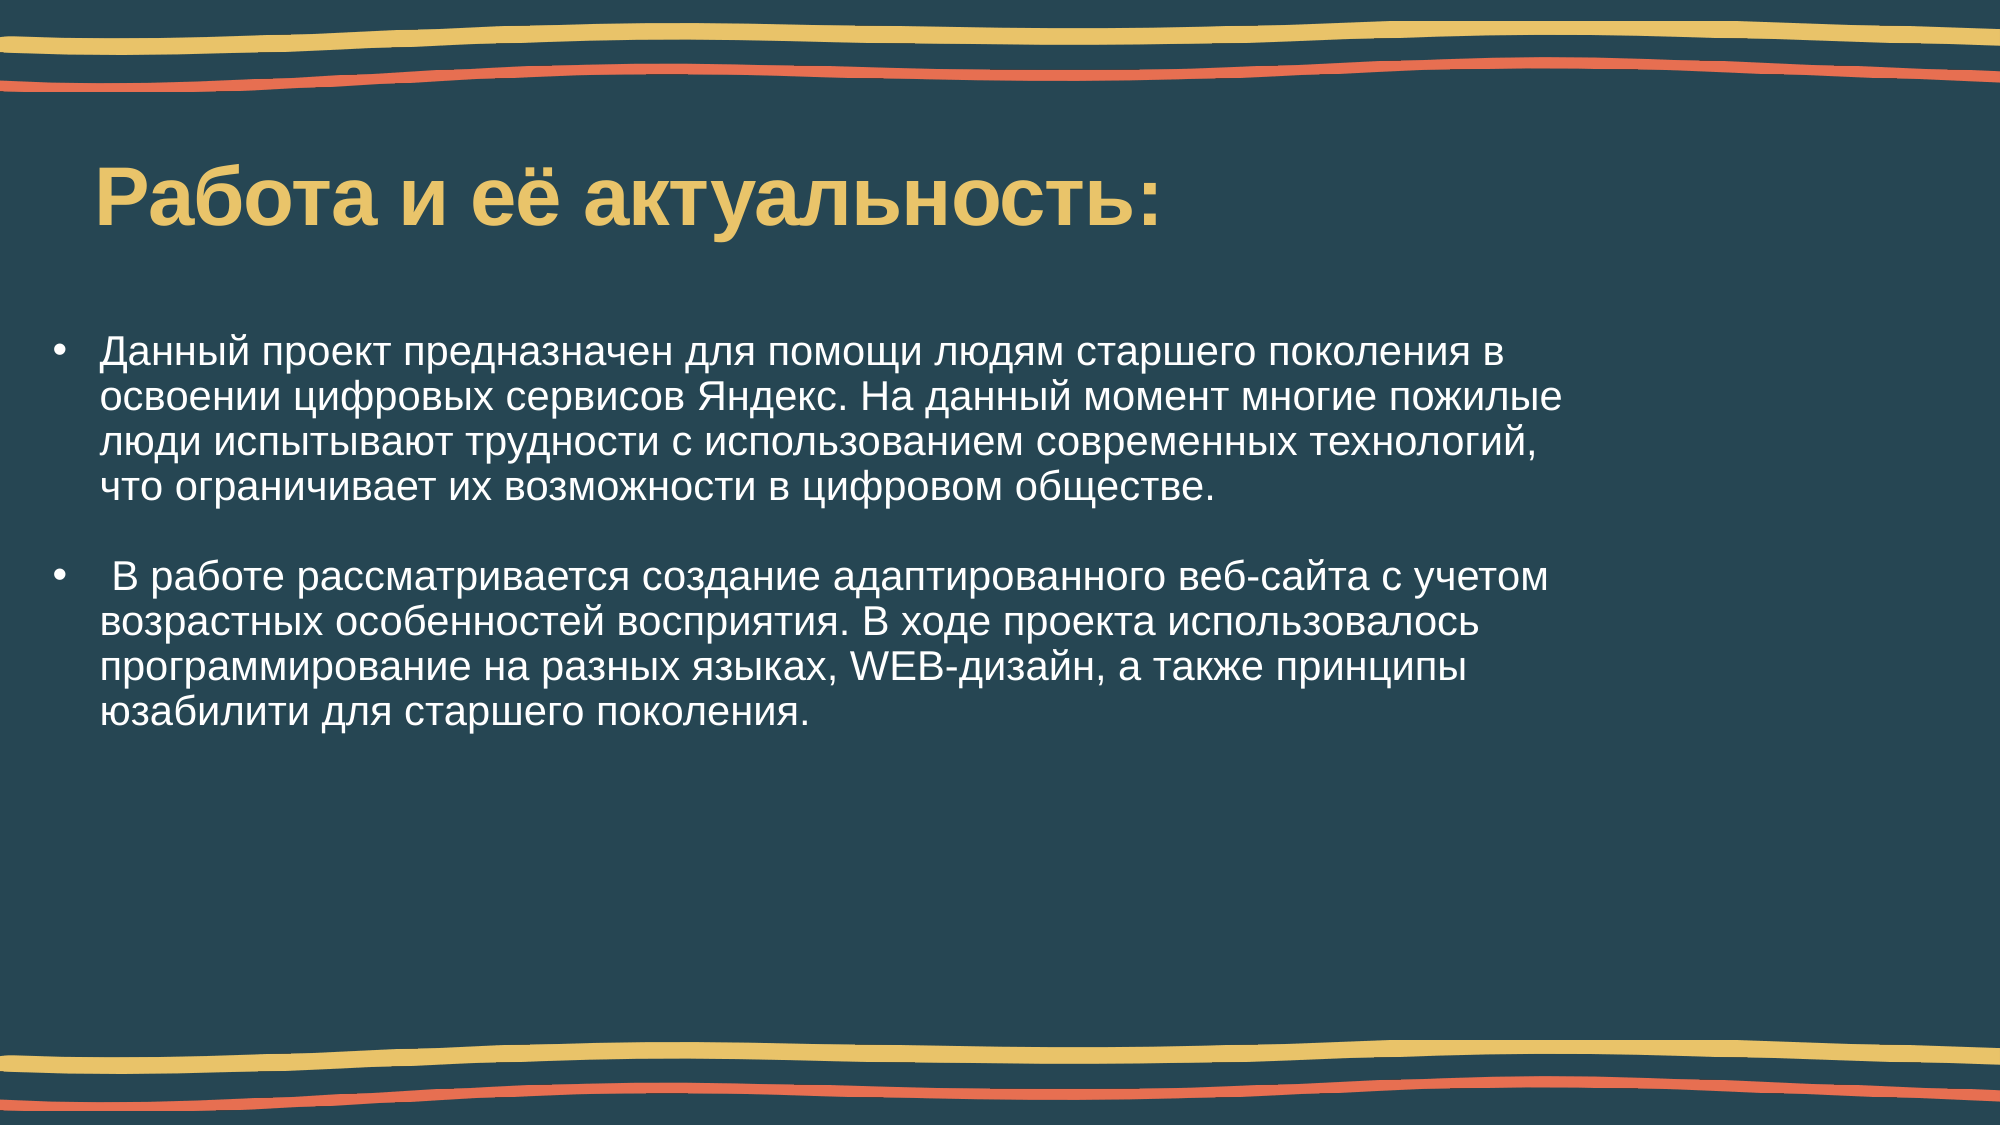

# Работа и её актуальность:
Данный проект предназначен для помощи людям старшего поколения в освоении цифровых сервисов Яндекс. На данный момент многие пожилые люди испытывают трудности с использованием современных технологий, что ограничивает их возможности в цифровом обществе.

 В работе рассматривается создание адаптированного веб-сайта с учетом возрастных особенностей восприятия. В ходе проекта использовалось программирование на разных языках, WEB-дизайн, а также принципы юзабилити для старшего поколения.